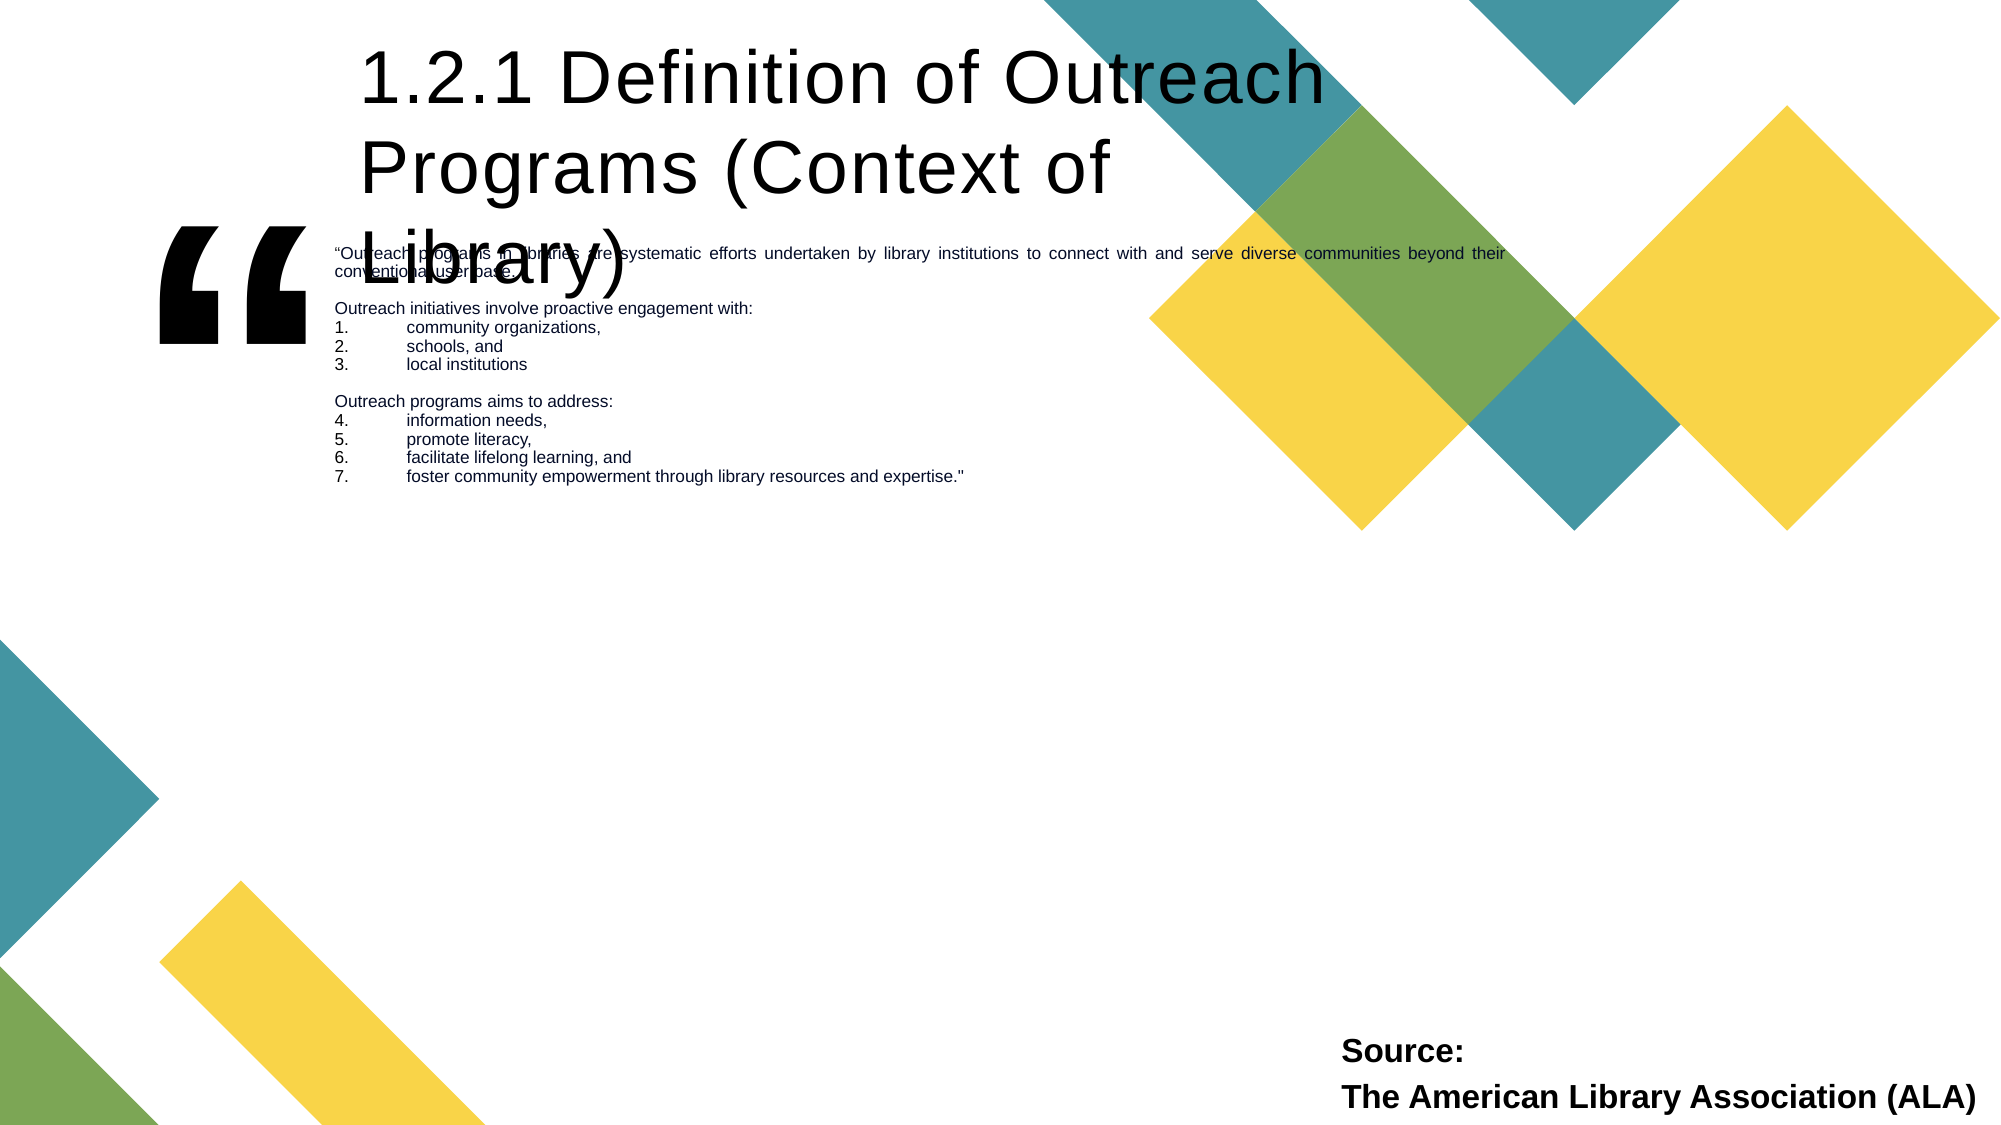

1.2.1 Definition of Outreach Programs (Context of Library)
“Outreach programs in libraries are systematic efforts undertaken by library institutions to connect with and serve diverse communities beyond their conventional user base.

Outreach initiatives involve proactive engagement with:
community organizations,
schools, and
local institutions

Outreach programs aims to address:
information needs,
promote literacy,
facilitate lifelong learning, and
foster community empowerment through library resources and expertise."

Source:
The American Library Association (ALA)